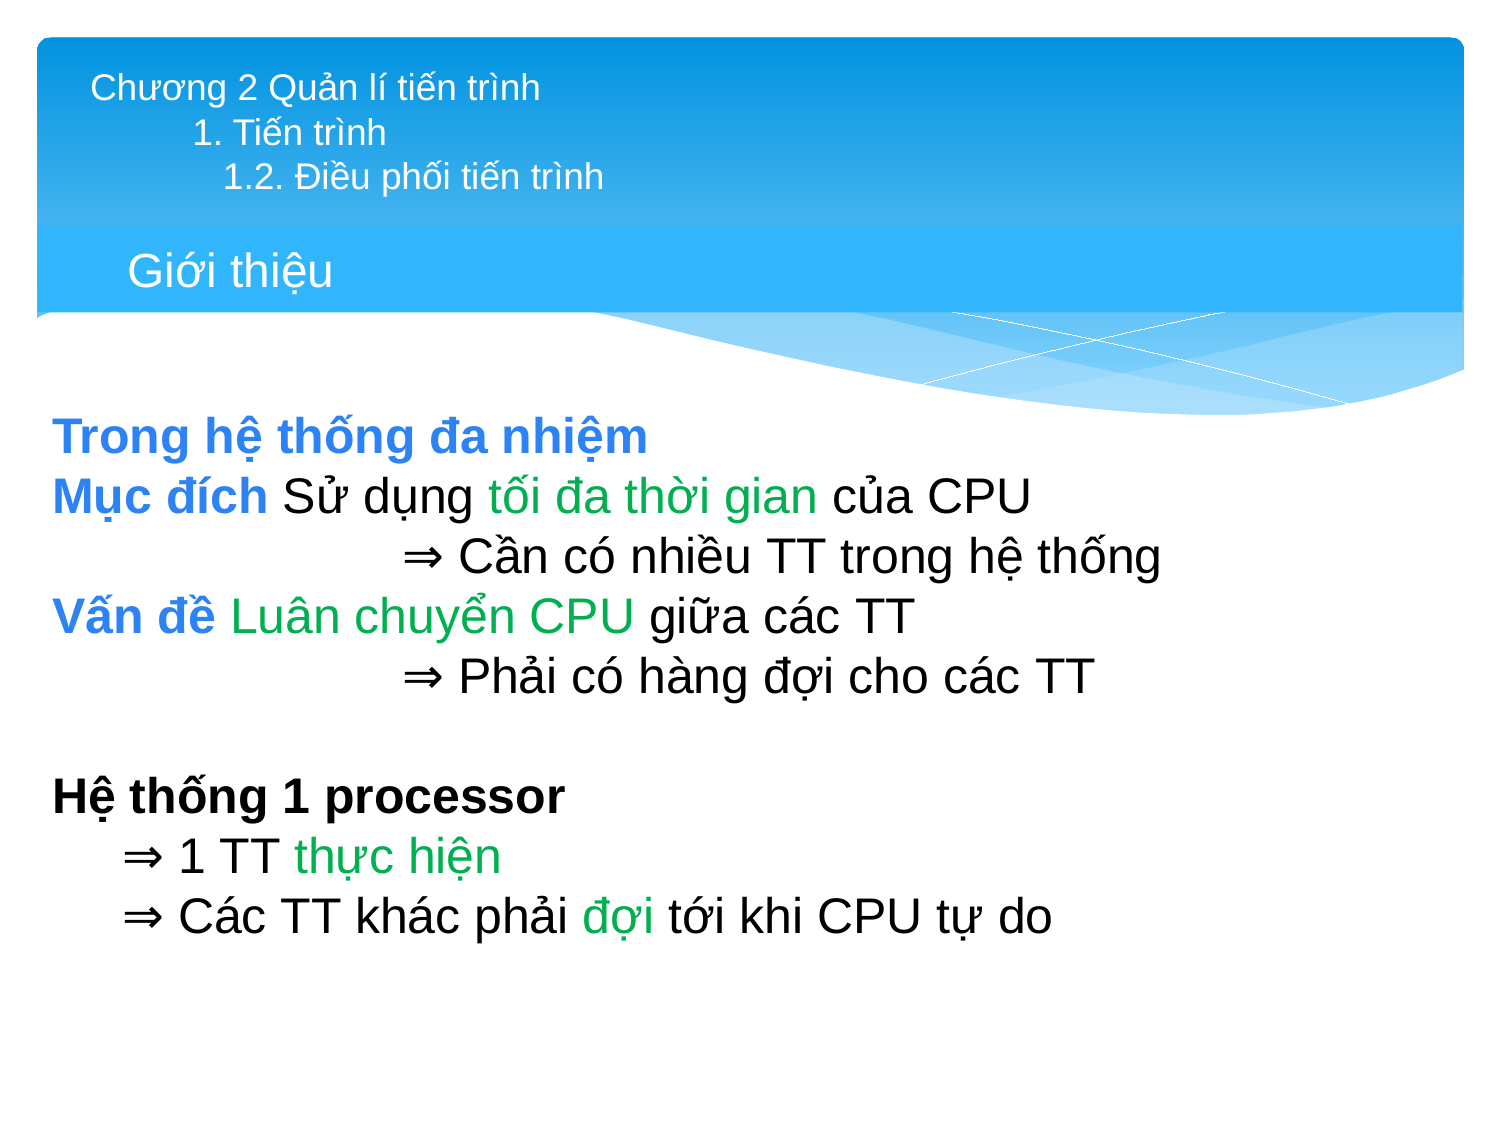

# Chương 2 Quản lí tiến trình 1. Tiến trình 1.2. Điều phối tiến trình
Giới thiệu
Trong hệ thống đa nhiệm
Mục đích Sử dụng tối đa thời gian của CPU
                         ⇒ Cần có nhiều TT trong hệ thống
Vấn đề Luân chuyển CPU giữa các TT
                         ⇒ Phải có hàng đợi cho các TT

Hệ thống 1 processor
     ⇒ 1 TT thực hiện
     ⇒ Các TT khác phải đợi tới khi CPU tự do